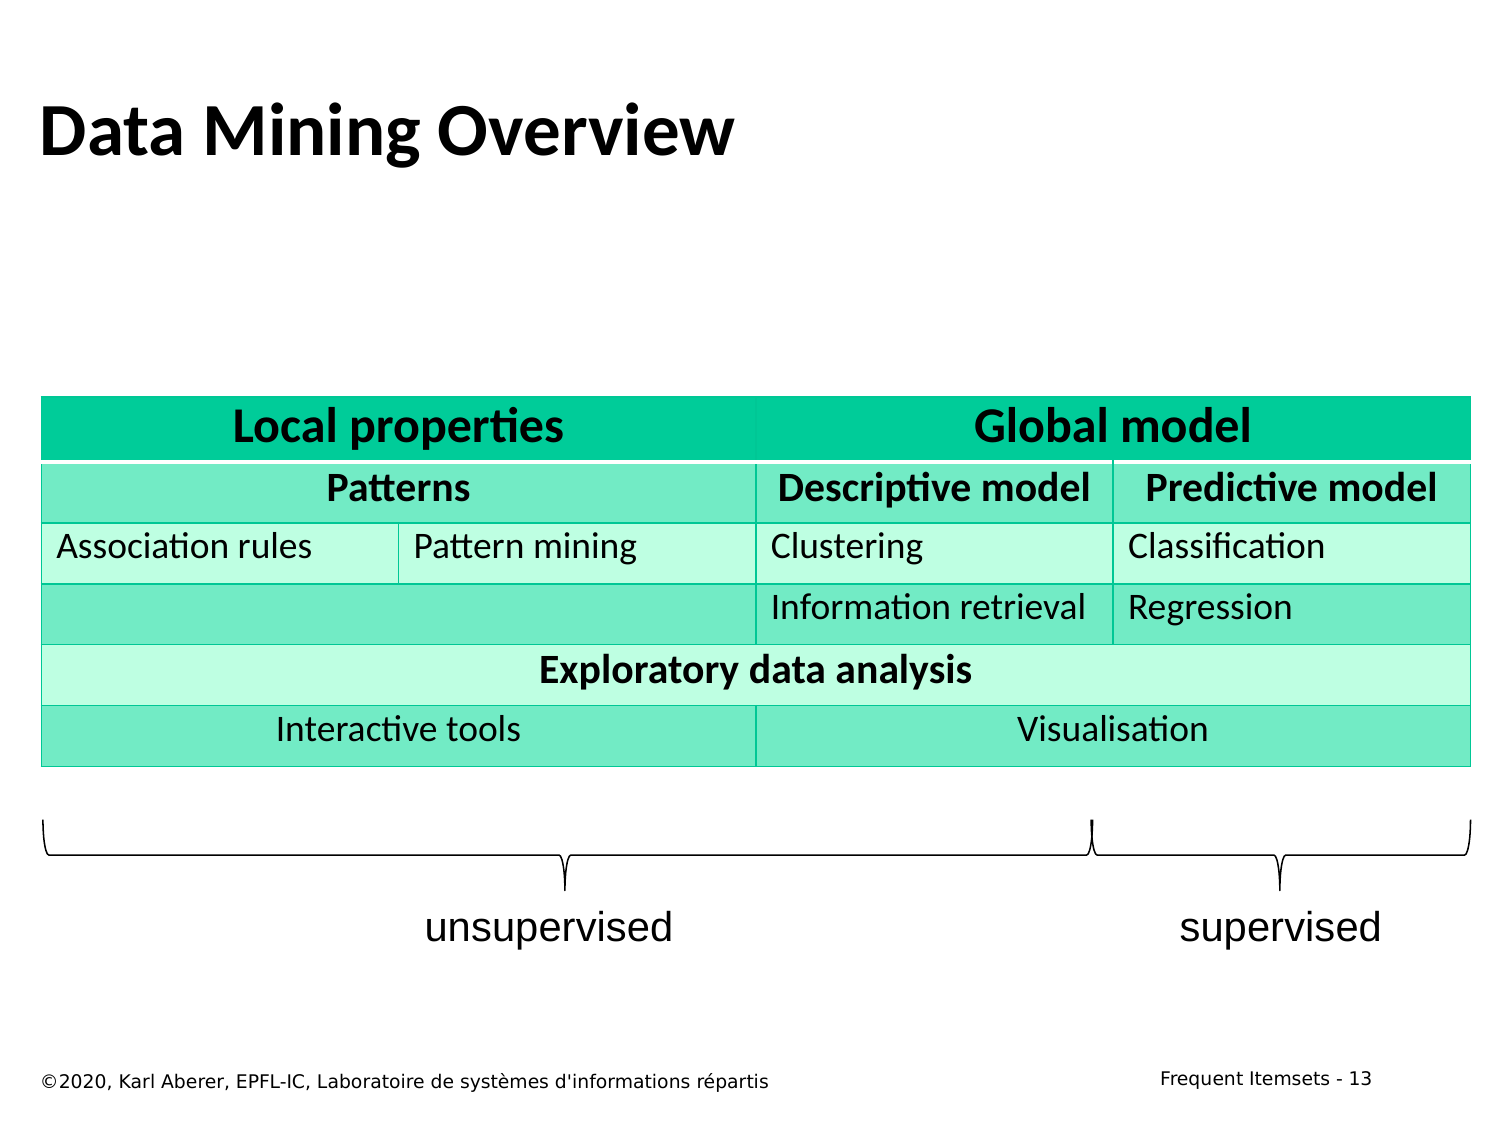

# Data Mining Overview

| Local properties |  | Global model |  |
| --- | --- | --- | --- |
| Patterns |  | Descriptive model | Predictive model |
| Association rules | Pattern mining | Clustering | Classification |
|  |  | Information retrieval | Regression |
| Exploratory data analysis |  |  |  |
| Interactive tools |  | Visualisation |  |

unsupervised
supervised
©2020, Karl Aberer, EPFL-IC, Laboratoire de systèmes d'informations répartis